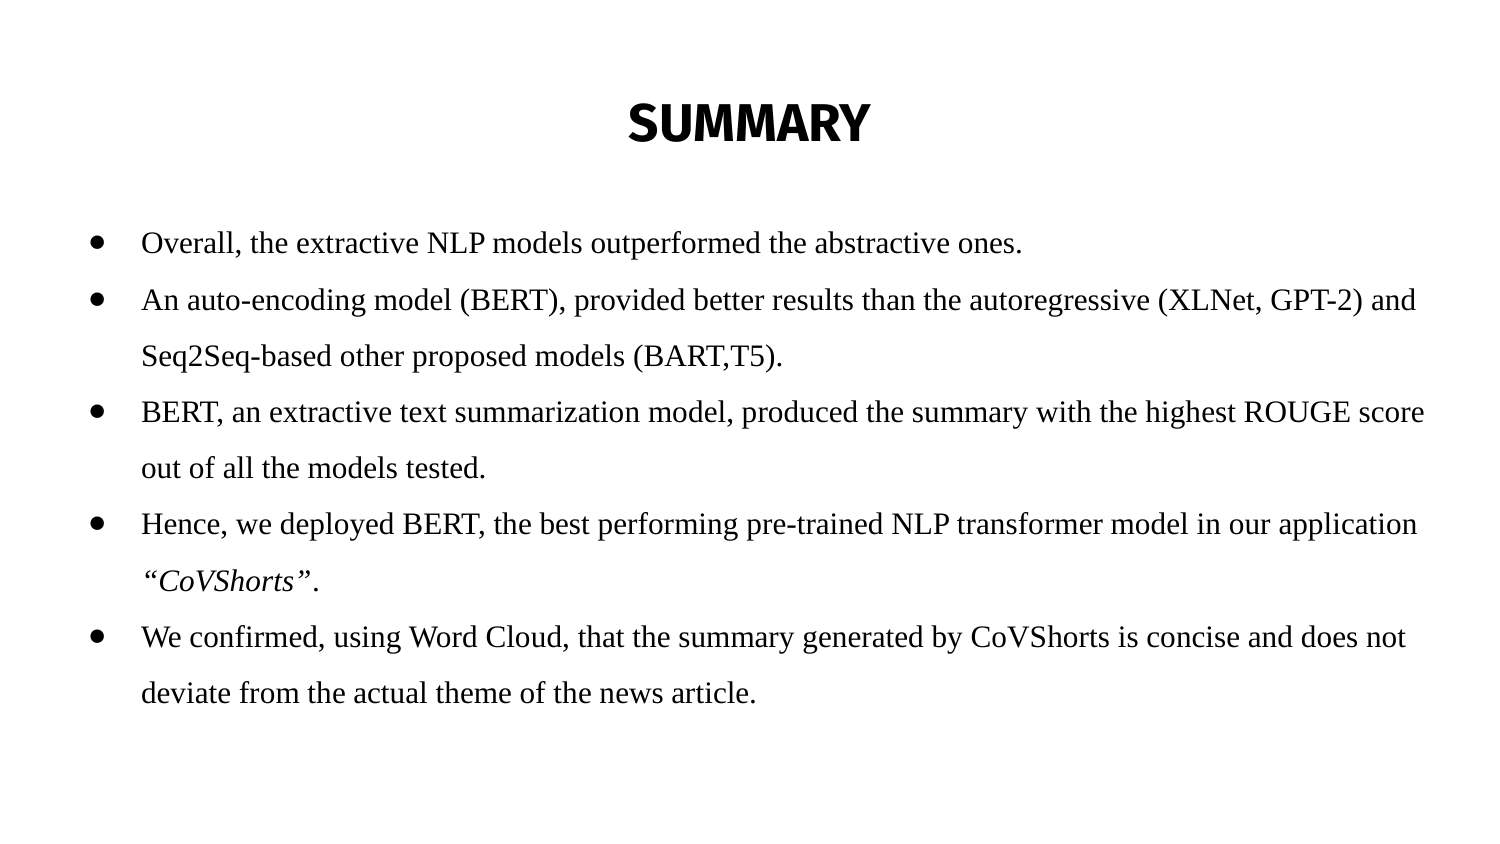

# SUMMARY
Overall, the extractive NLP models outperformed the abstractive ones.
An auto-encoding model (BERT), provided better results than the autoregressive (XLNet, GPT-2) and Seq2Seq-based other proposed models (BART,T5).
BERT, an extractive text summarization model, produced the summary with the highest ROUGE score out of all the models tested.
Hence, we deployed BERT, the best performing pre-trained NLP transformer model in our application “CoVShorts”.
We confirmed, using Word Cloud, that the summary generated by CoVShorts is concise and does not deviate from the actual theme of the news article.